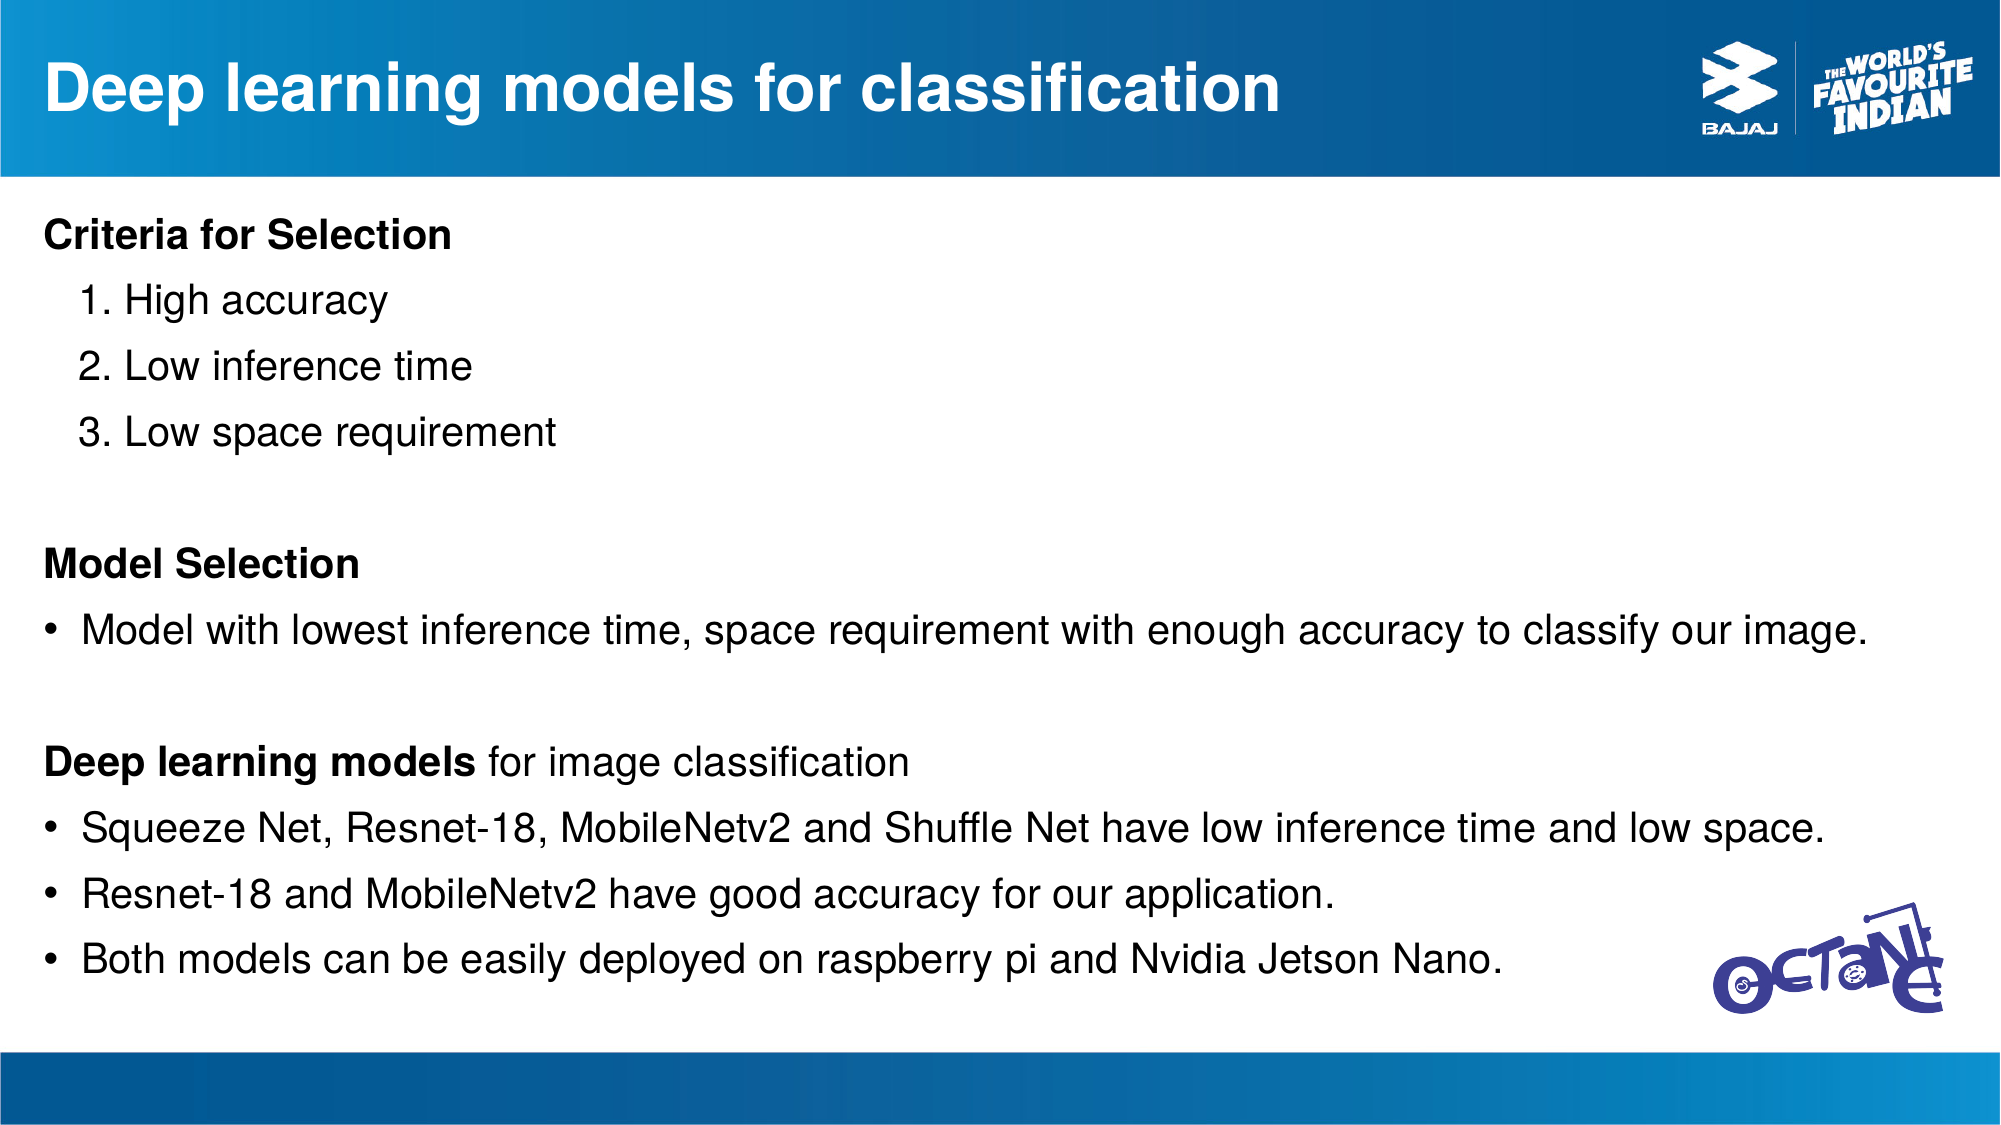

# Deep learning models for classification
Criteria for Selection
   1. High accuracy
   2. Low inference time
   3. Low space requirement

Model Selection
Model with lowest inference time, space requirement with enough accuracy to classify our image.

Deep learning models for image classification
Squeeze Net, Resnet-18, MobileNetv2 and Shuffle Net have low inference time and low space.
Resnet-18 and MobileNetv2 have good accuracy for our application.
Both models can be easily deployed on raspberry pi and Nvidia Jetson Nano.